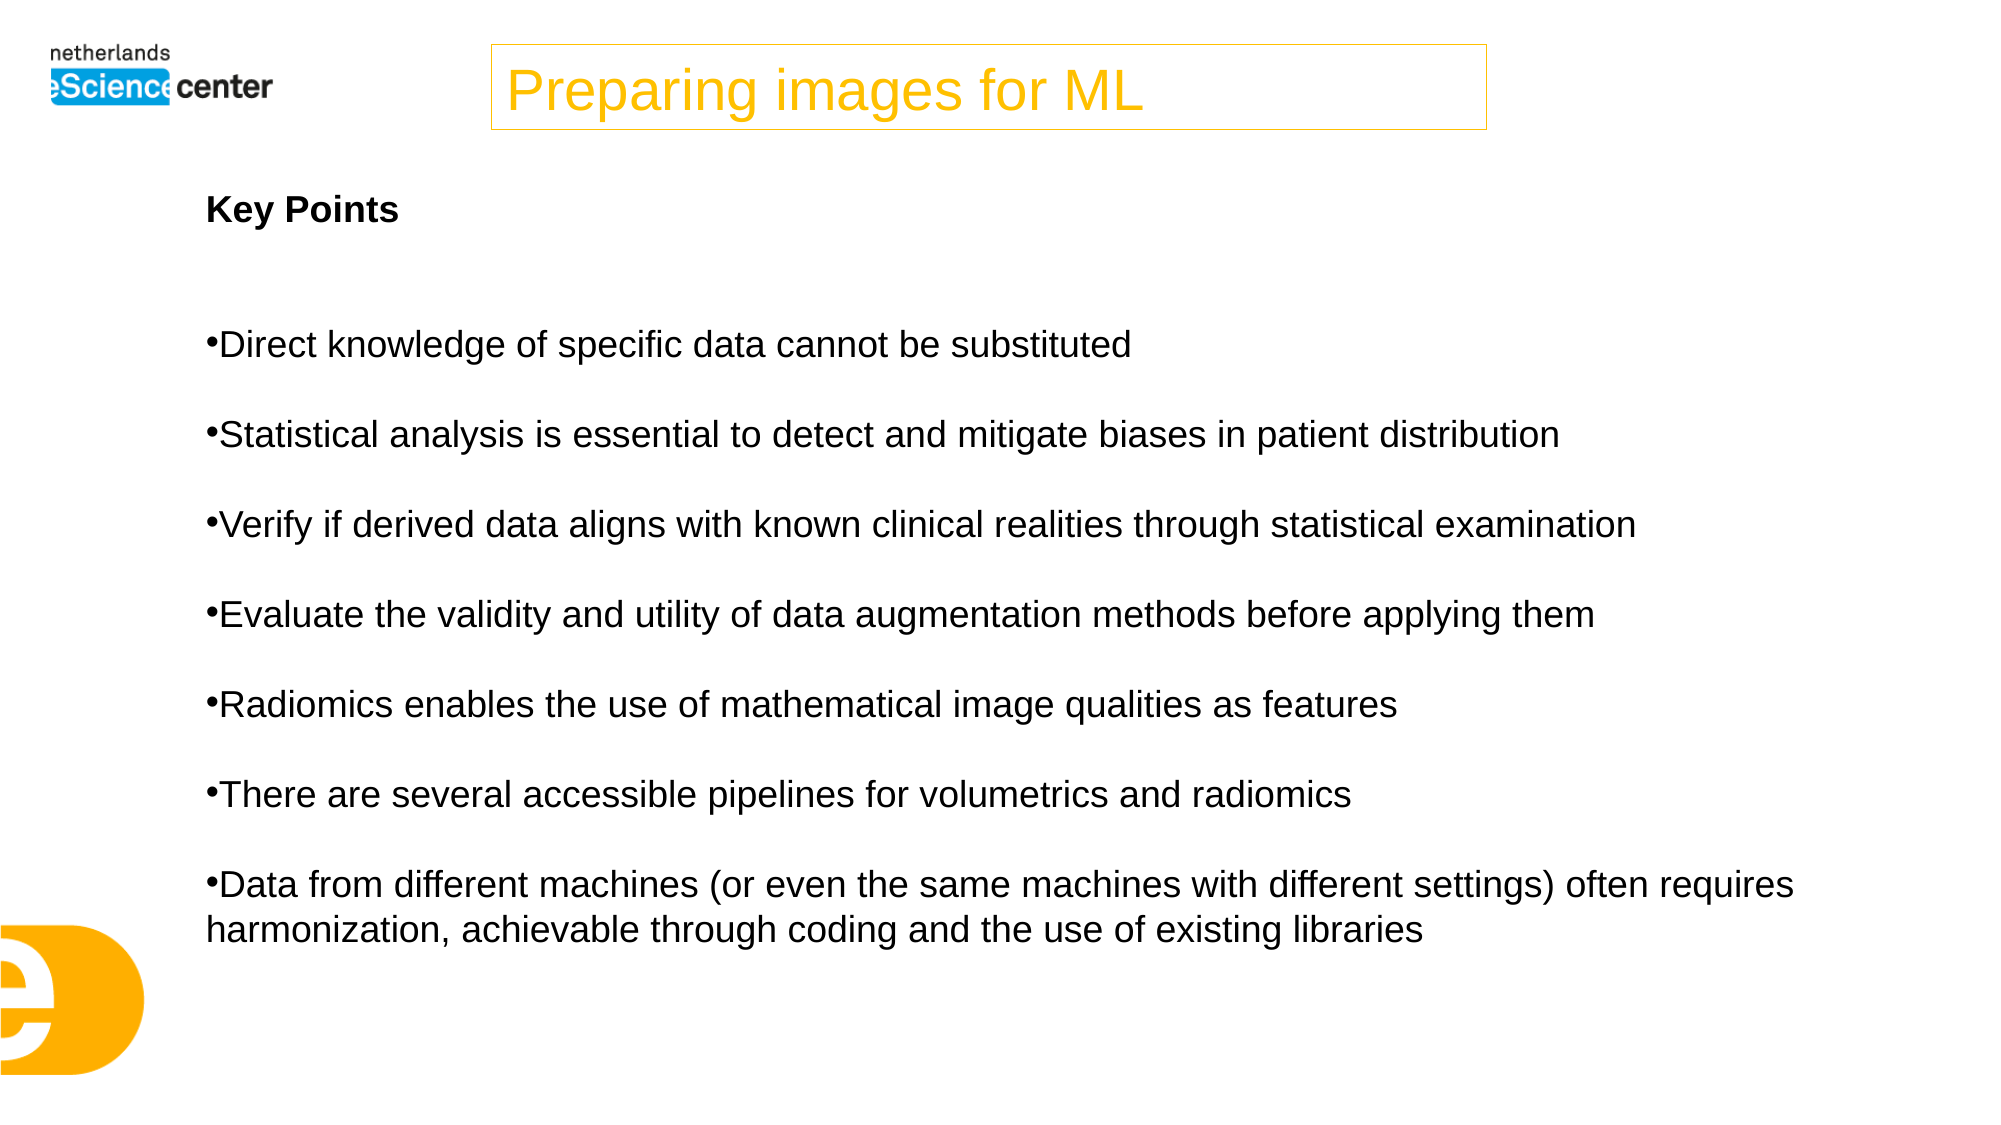

Preparing images for ML
Key Points

Direct knowledge of specific data cannot be substituted

Statistical analysis is essential to detect and mitigate biases in patient distribution

Verify if derived data aligns with known clinical realities through statistical examination

Evaluate the validity and utility of data augmentation methods before applying them

Radiomics enables the use of mathematical image qualities as features

There are several accessible pipelines for volumetrics and radiomics

Data from different machines (or even the same machines with different settings) often requires harmonization, achievable through coding and the use of existing libraries